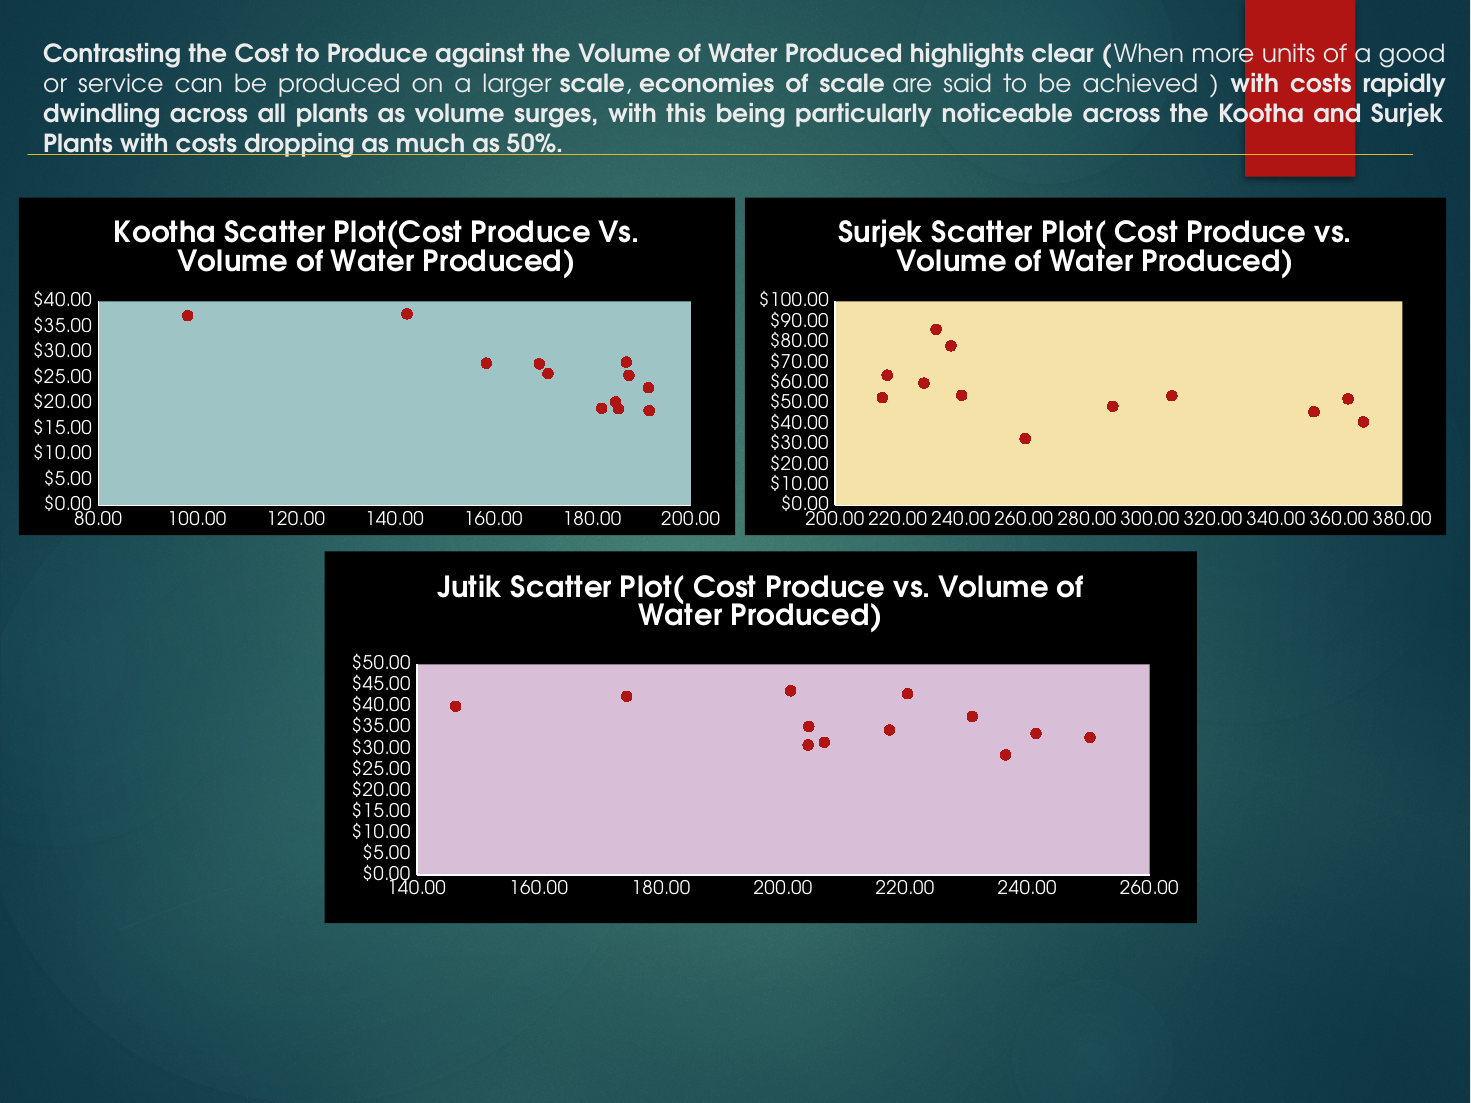

# Contrasting the Cost to Produce against the Volume of Water Produced highlights clear (When more units of a good or service can be produced on a larger scale, economies of scale are said to be achieved ) with costs rapidly dwindling across all plants as volume surges, with this being particularly noticeable across the Kootha and Surjek Plants with costs dropping as much as 50%.

### Chart: Kootha Scatter Plot(Cost Produce Vs. Volume of Water Produced)

| Category | Desalination Cost to Produce ($/ML) |
|---|---|

### Chart: Surjek Scatter Plot( Cost Produce vs. Volume of Water Produced)

| Category |  |
|---|---|

### Chart: Jutik Scatter Plot( Cost Produce vs. Volume of Water Produced)

| Category |  |
|---|---|